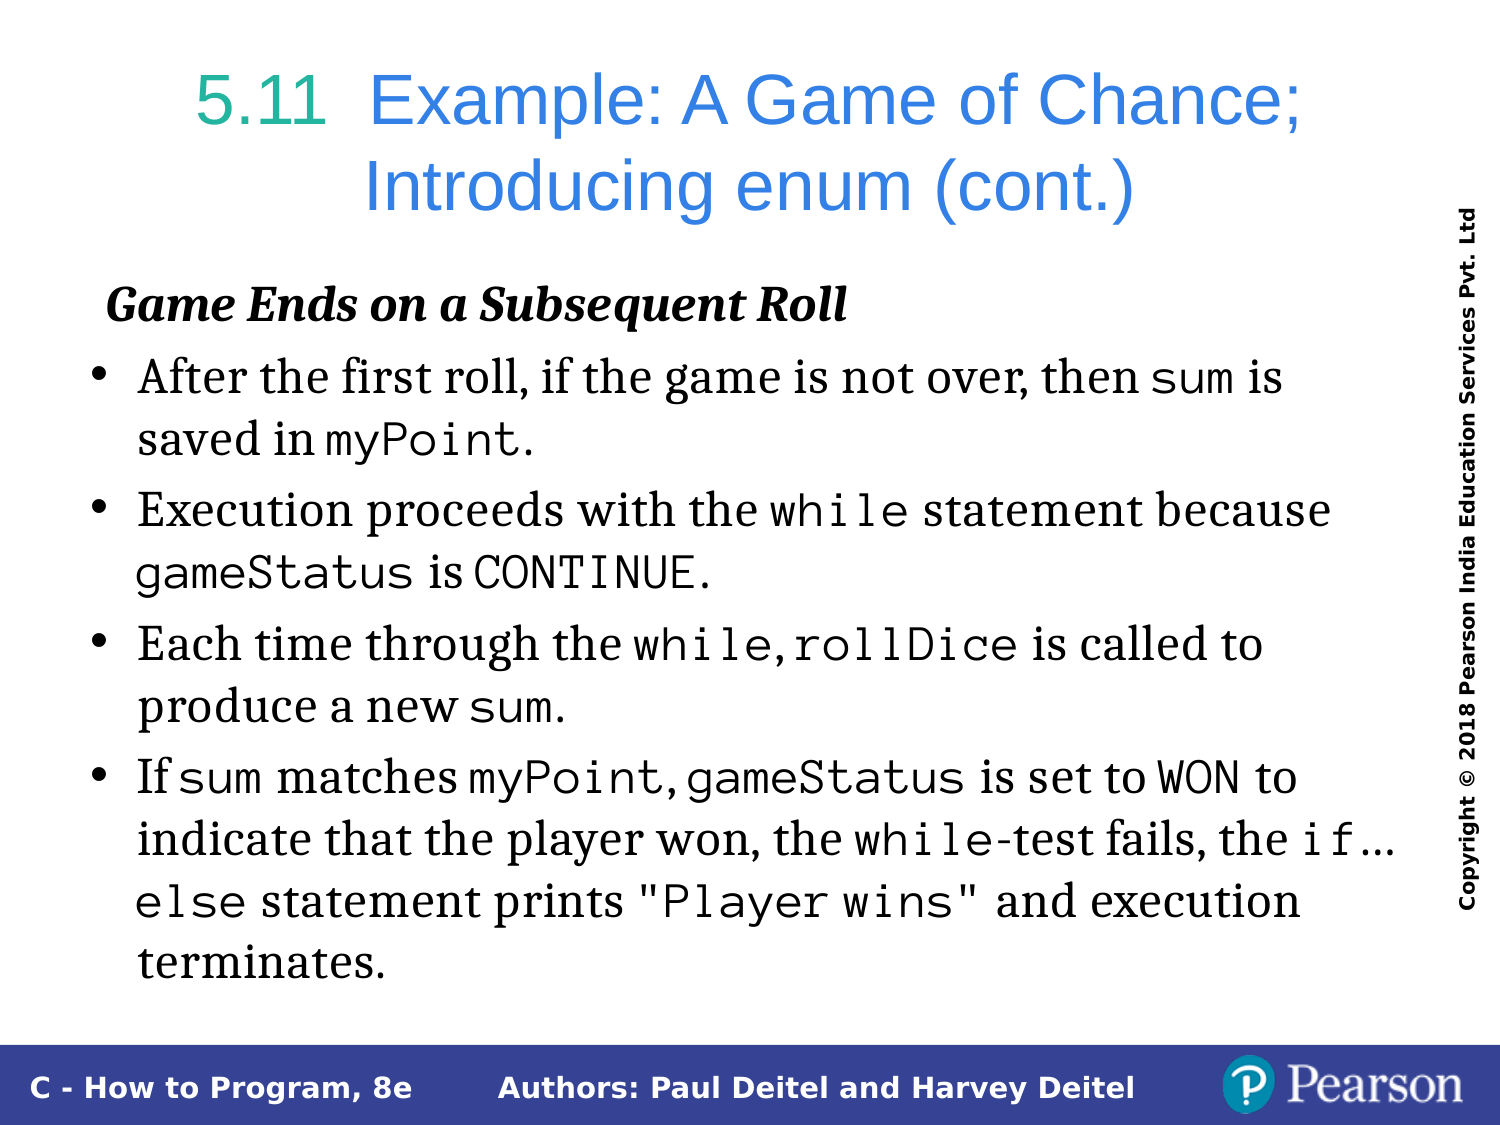

# 5.11  Example: A Game of Chance; Introducing enum (cont.)
Game Ends on a Subsequent Roll
After the first roll, if the game is not over, then sum is saved in myPoint.
Execution proceeds with the while statement because gameStatus is CONTINUE.
Each time through the while, rollDice is called to produce a new sum.
If sum matches myPoint, gameStatus is set to WON to indicate that the player won, the while-test fails, the if…else statement prints "Player wins" and execution terminates.